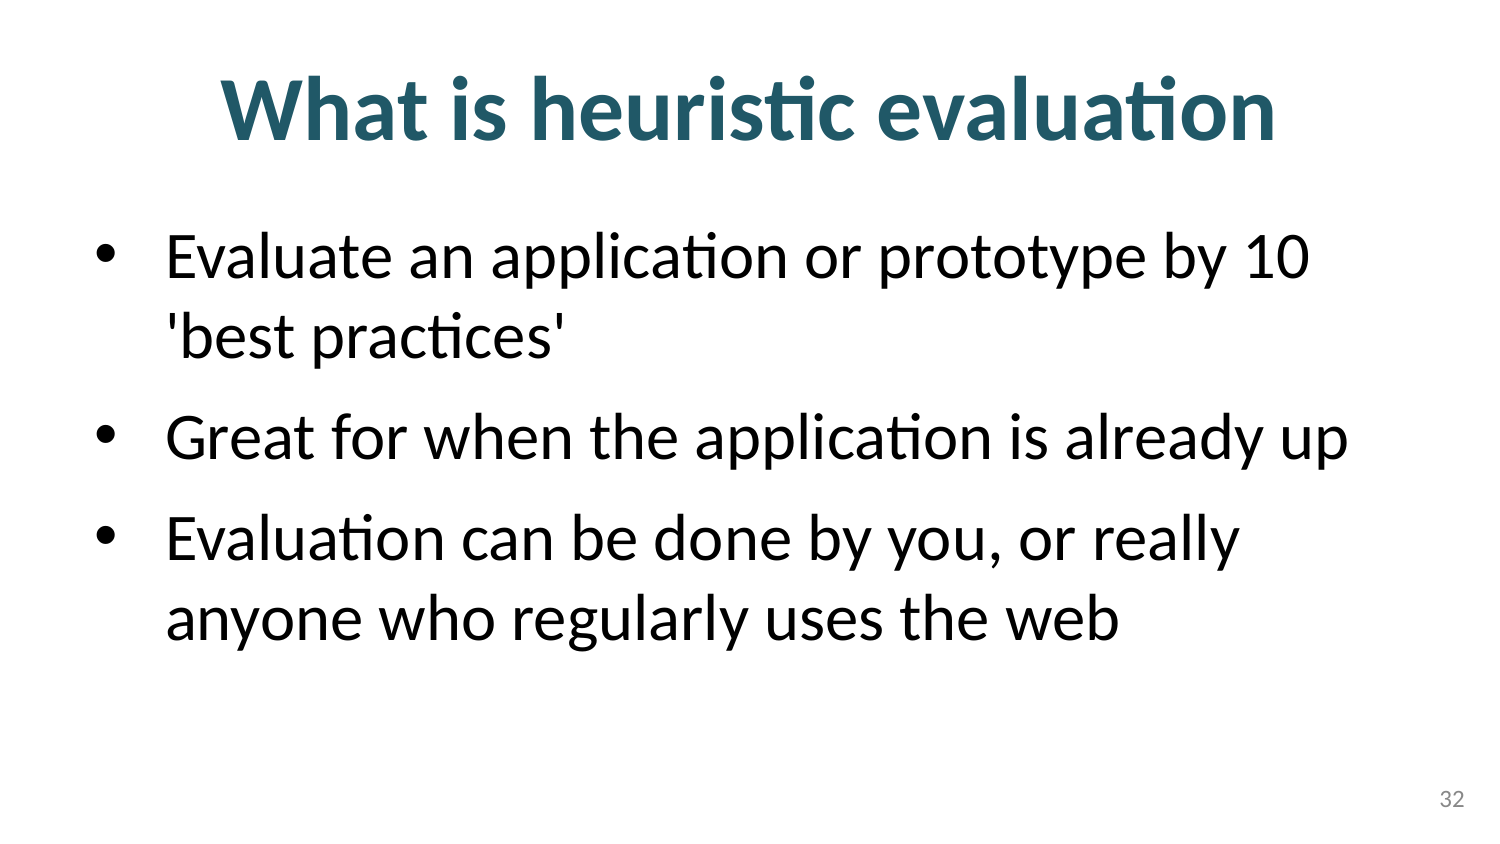

# What is heuristic evaluation
Evaluate an application or prototype by 10 'best practices'
Great for when the application is already up
Evaluation can be done by you, or really anyone who regularly uses the web
32